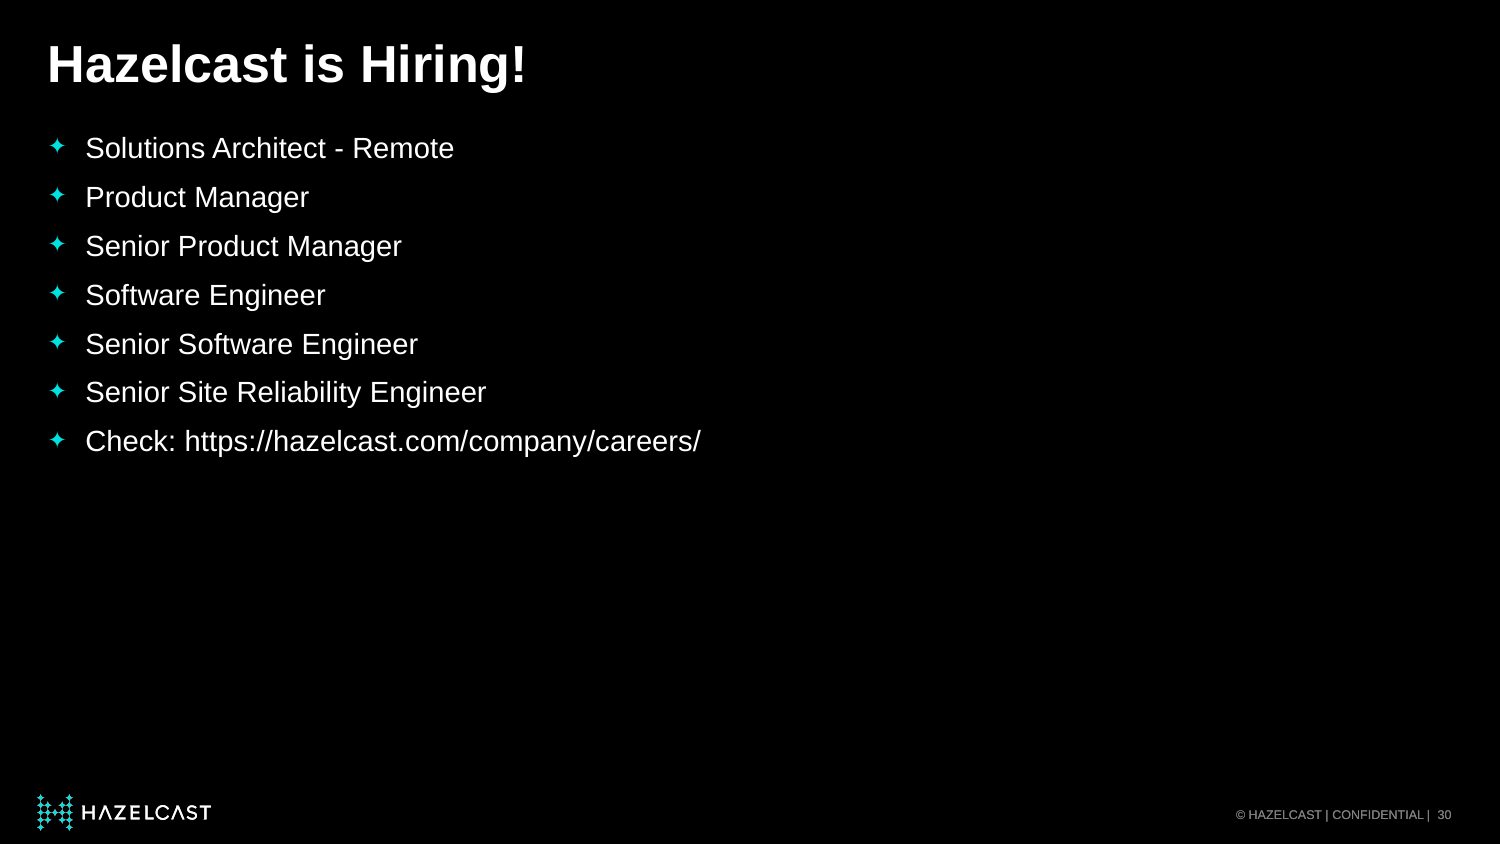

# Hazelcast is Hiring!
Solutions Architect - Remote
Product Manager
Senior Product Manager
Software Engineer
Senior Software Engineer
Senior Site Reliability Engineer
Check: https://hazelcast.com/company/careers/